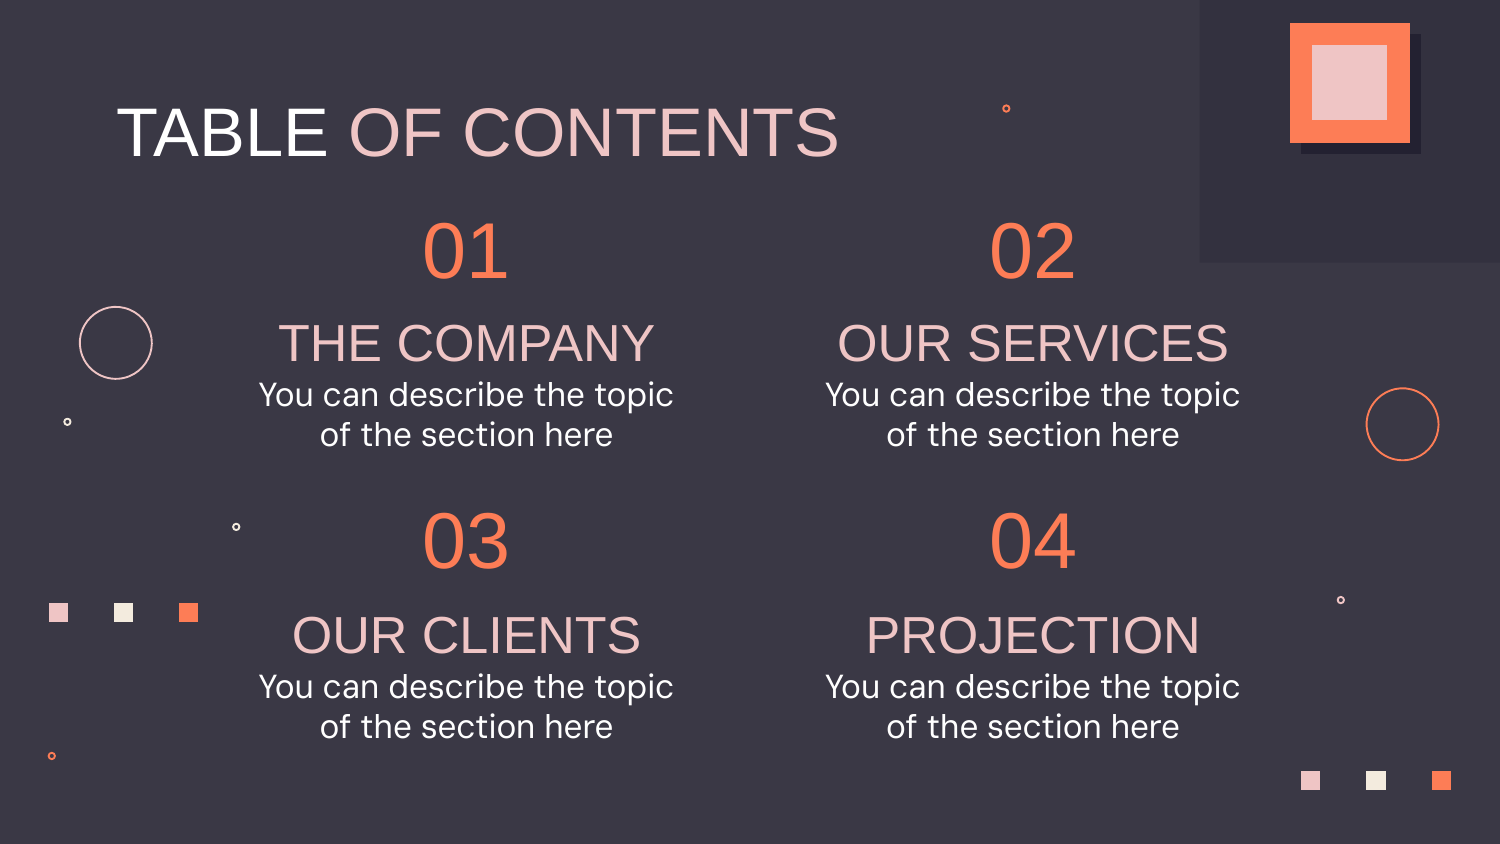

# TABLE OF CONTENTS

01
02

THE COMPANY
OUR SERVICES
You can describe the topic of the section here
You can describe the topic of the section here

03
04

OUR CLIENTS
PROJECTION

You can describe the topic of the section here
You can describe the topic of the section here